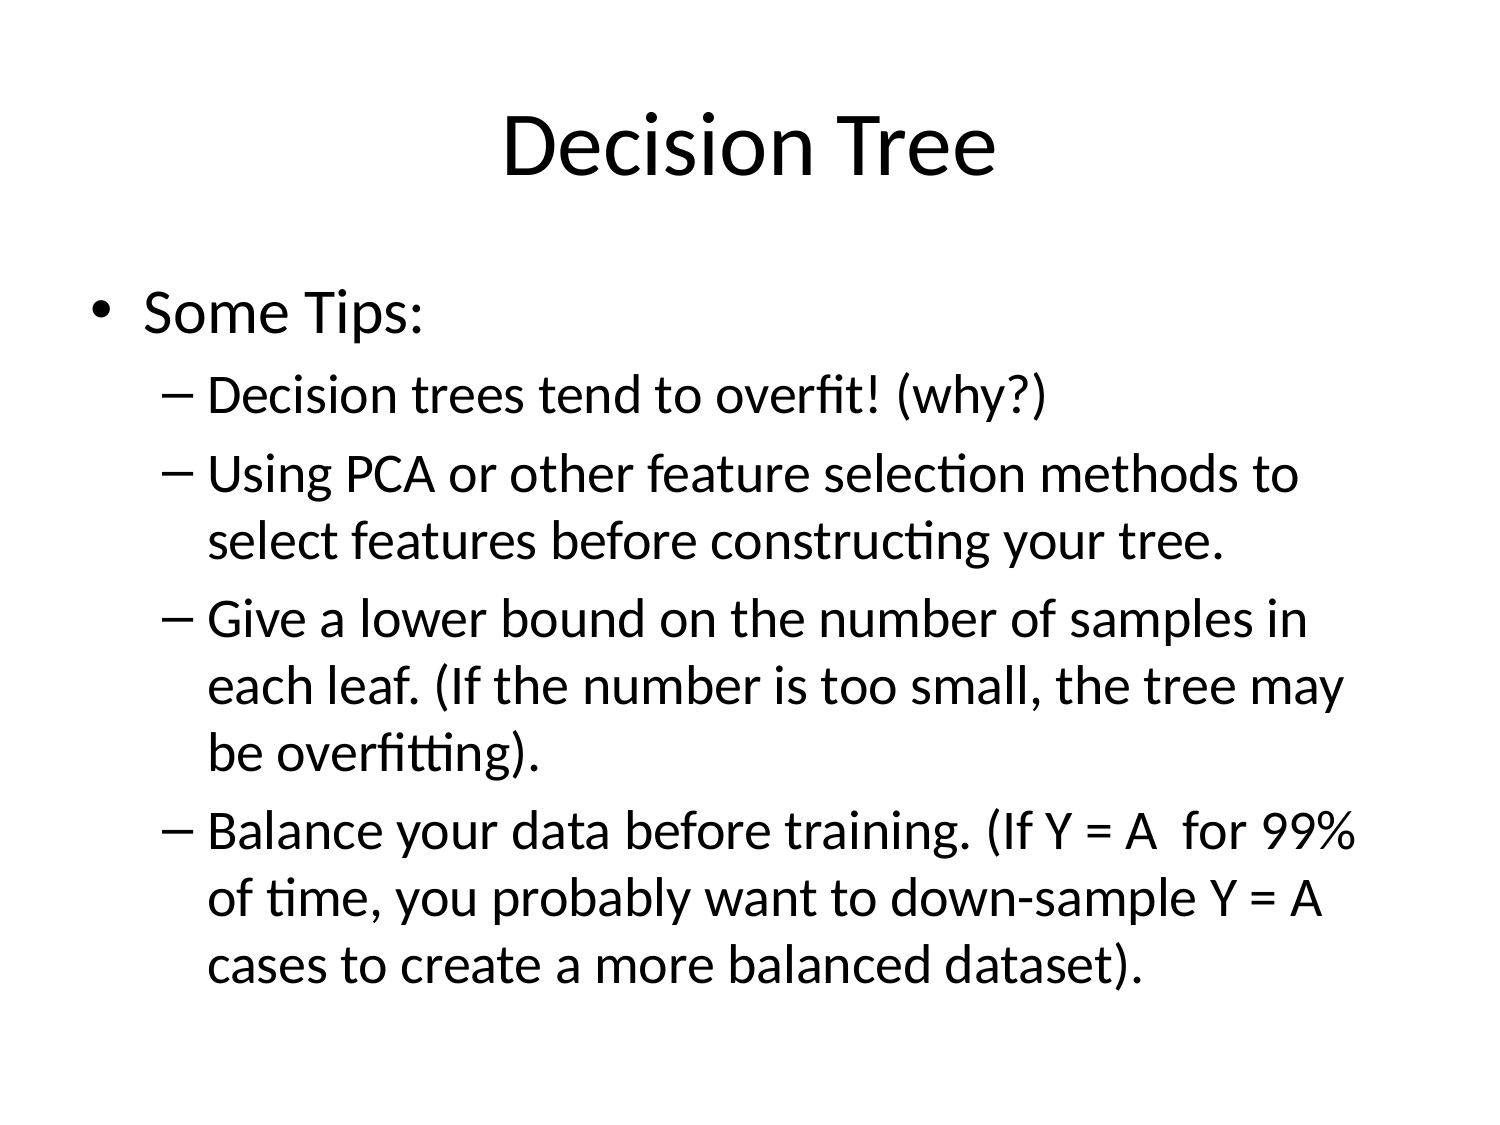

# Decision Tree
Some Tips:
Decision trees tend to overfit! (why?)
Using PCA or other feature selection methods to select features before constructing your tree.
Give a lower bound on the number of samples in each leaf. (If the number is too small, the tree may be overfitting).
Balance your data before training. (If Y = A  for 99% of time, you probably want to down-sample Y = A cases to create a more balanced dataset).